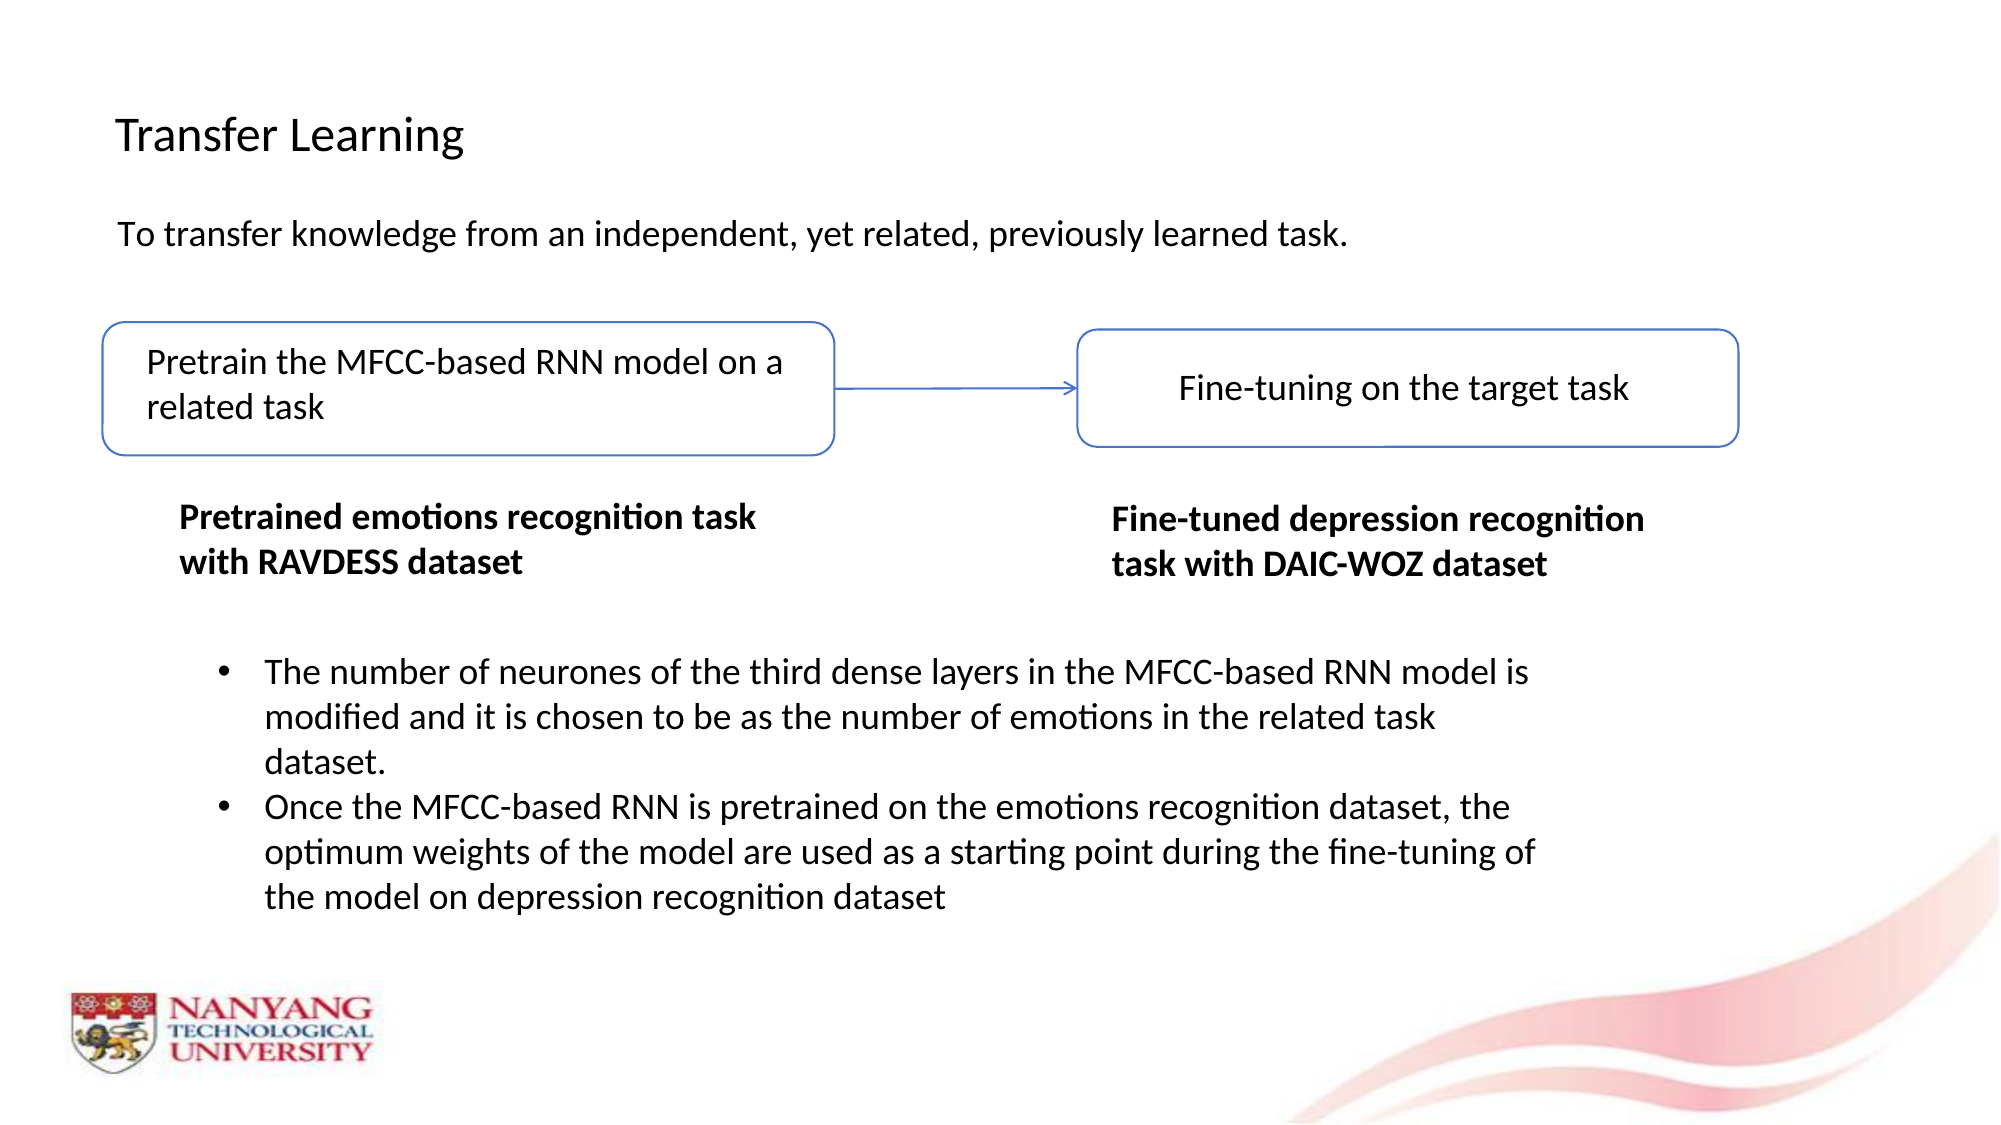

Transfer Learning
To transfer knowledge from an independent, yet related, previously learned task.

Pretrain the MFCC-based RNN model on a related task

Fine-tuning on the target task
Pretrained emotions recognition task with RAVDESS dataset
Fine-tuned depression recognition task with DAIC-WOZ dataset
The number of neurones of the third dense layers in the MFCC-based RNN model is modified and it is chosen to be as the number of emotions in the related task dataset.
Once the MFCC-based RNN is pretrained on the emotions recognition dataset, the optimum weights of the model are used as a starting point during the fine-tuning of the model on depression recognition dataset

54